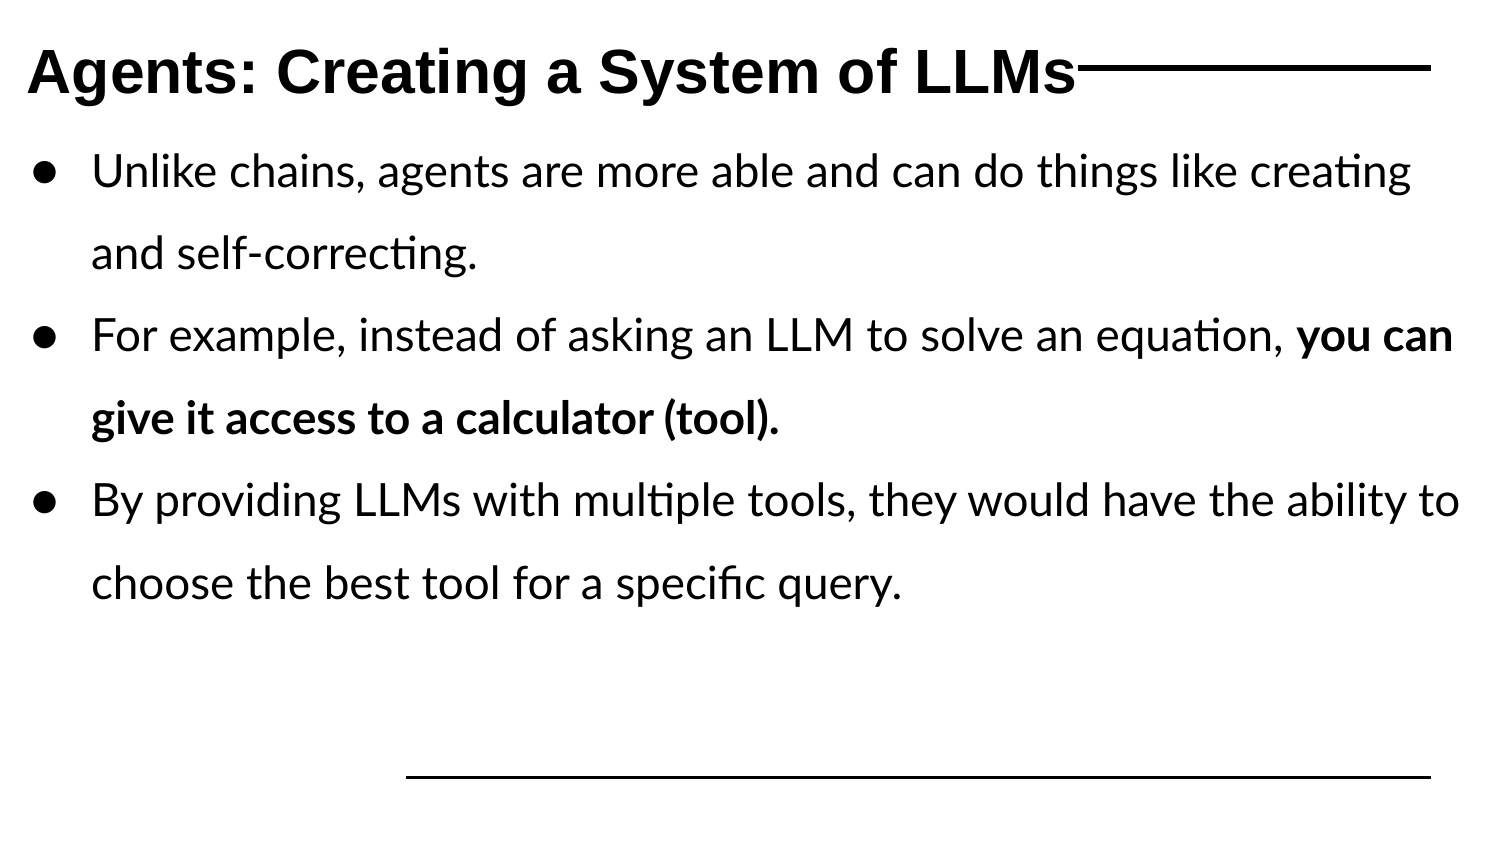

# Agents: Creating a System of LLMs
Unlike chains, agents are more able and can do things like creating and self-correcting.
For example, instead of asking an LLM to solve an equation, you can give it access to a calculator (tool).
By providing LLMs with multiple tools, they would have the ability to choose the best tool for a specific query.